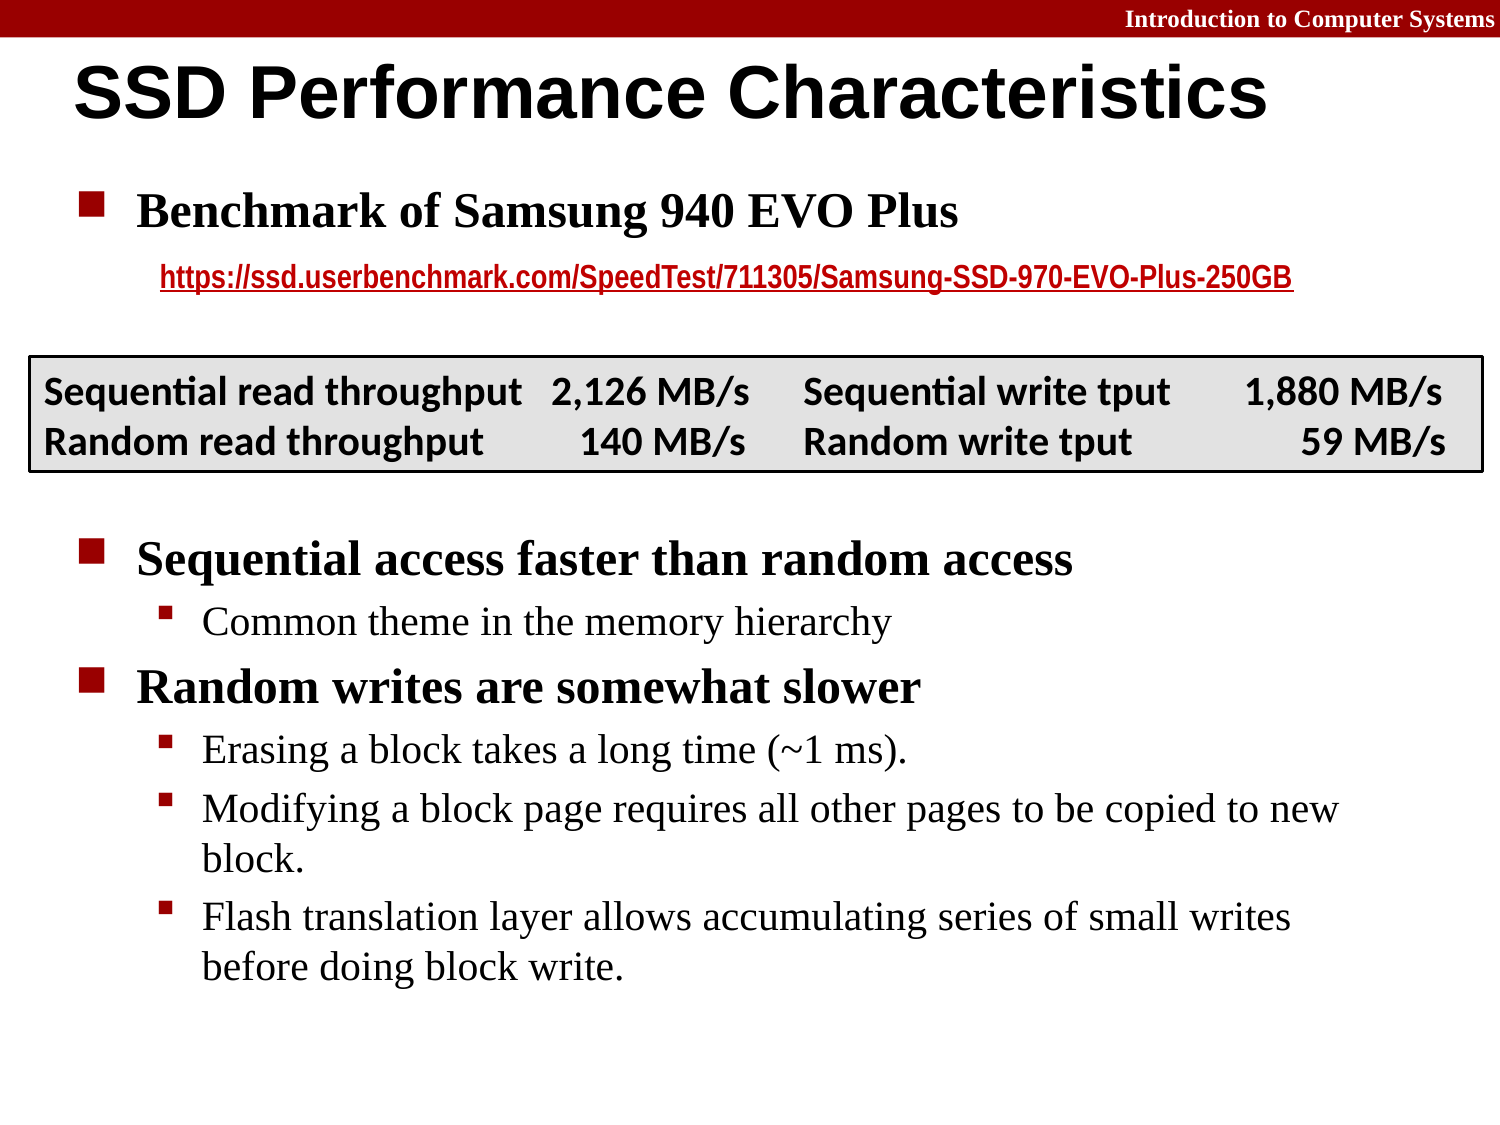

# SSD Performance Characteristics
Benchmark of Samsung 940 EVO Plus

Sequential access faster than random access
Common theme in the memory hierarchy
Random writes are somewhat slower
Erasing a block takes a long time (~1 ms).
Modifying a block page requires all other pages to be copied to new block.
Flash translation layer allows accumulating series of small writes before doing block write.
https://ssd.userbenchmark.com/SpeedTest/711305/Samsung-SSD-970-EVO-Plus-250GB

Sequential read throughput   2,126 MB/s	 Sequential write tput	1,880 MB/s
Random read throughput	         140 MB/s	 Random write tput	      59 MB/s